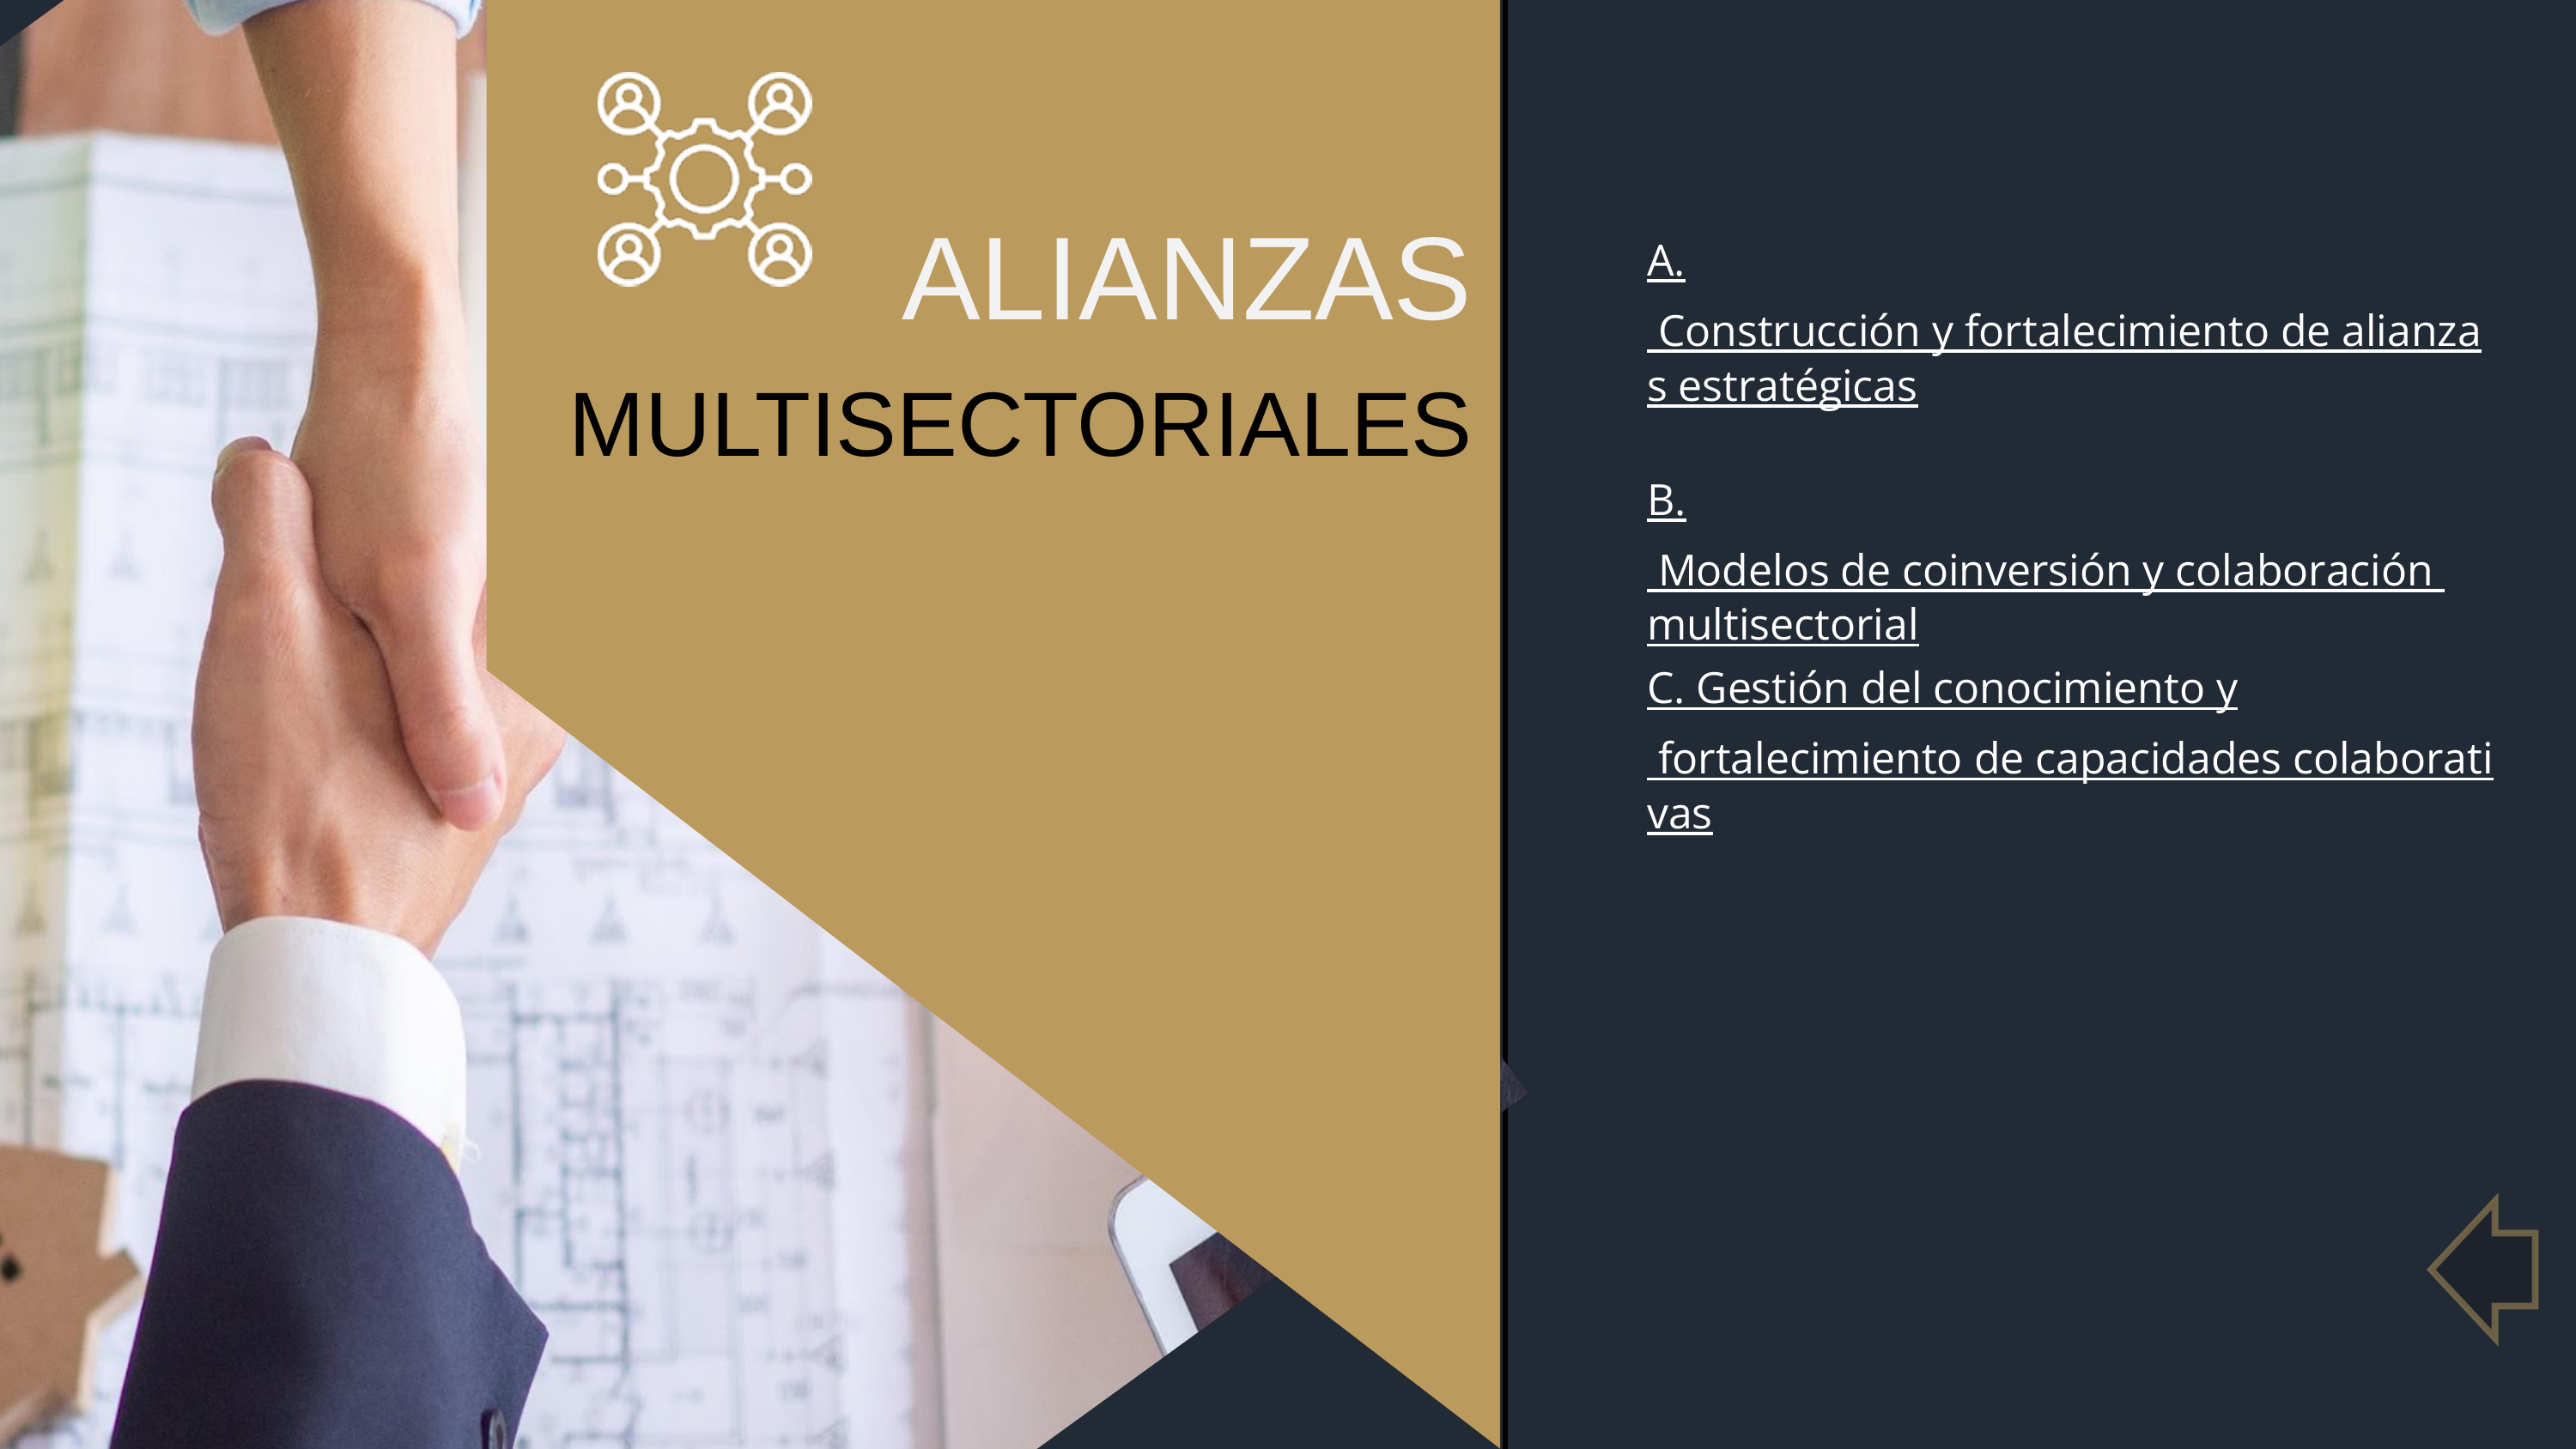

ALIANZAS MULTISECTORIALES
A. Construcción y fortalecimiento de alianzas estratégicas

B. Modelos de coinversión y colaboración multisectorial
C. Gestión del conocimiento y fortalecimiento de capacidades colaborativas